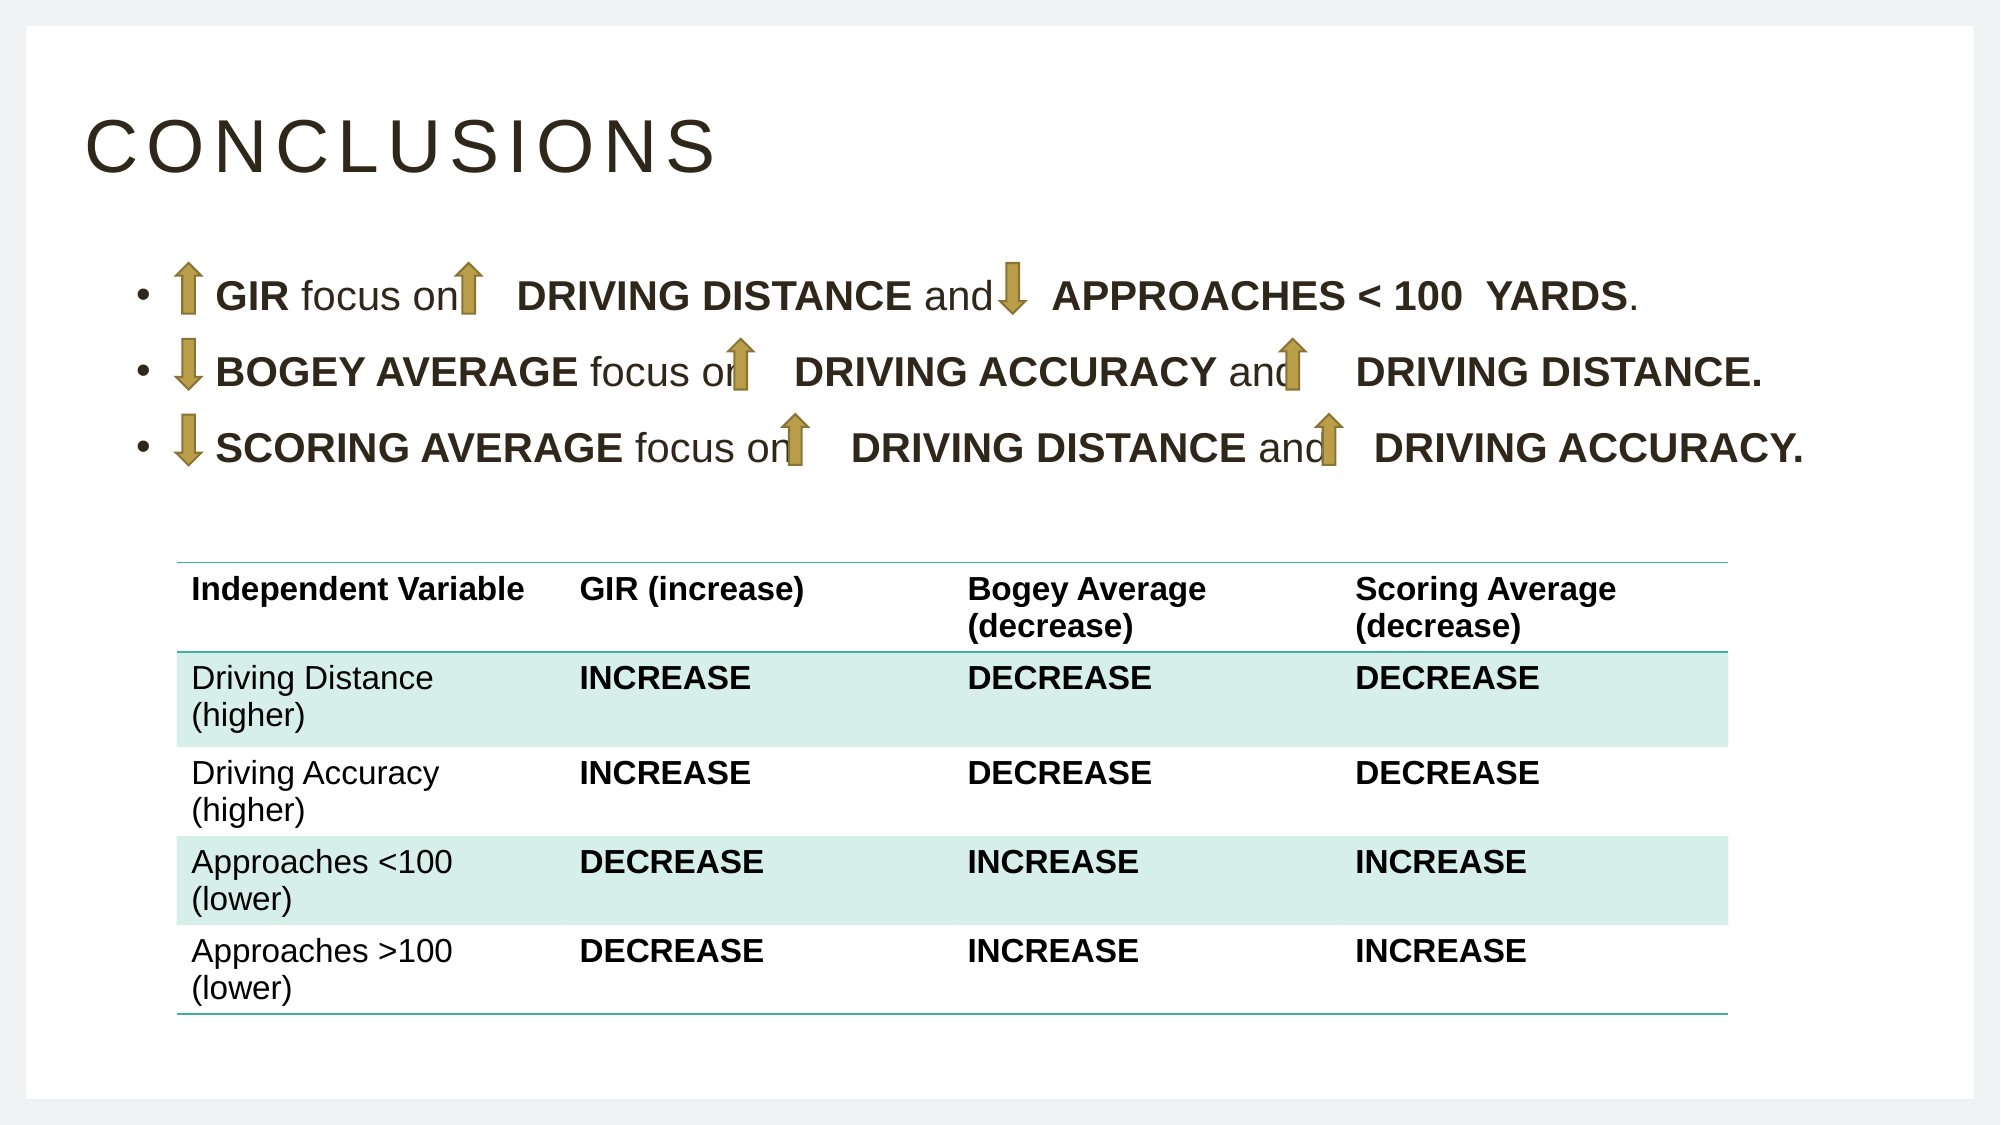

Conclusions
  GIR focus on     DRIVING DISTANCE and     APPROACHES < 100  YARDS.
  BOGEY AVERAGE focus on    DRIVING ACCURACY and     DRIVING DISTANCE.
  SCORING AVERAGE focus on     DRIVING DISTANCE and    DRIVING ACCURACY.

| Independent Variable | GIR (increase) | Bogey Average (decrease) | Scoring Average (decrease) |
| --- | --- | --- | --- |
| Driving Distance (higher) | INCREASE | DECREASE | DECREASE |
| Driving Accuracy (higher) | INCREASE | DECREASE | DECREASE |
| Approaches <100 (lower) | DECREASE | INCREASE | INCREASE |
| Approaches >100 (lower) | DECREASE | INCREASE | INCREASE |